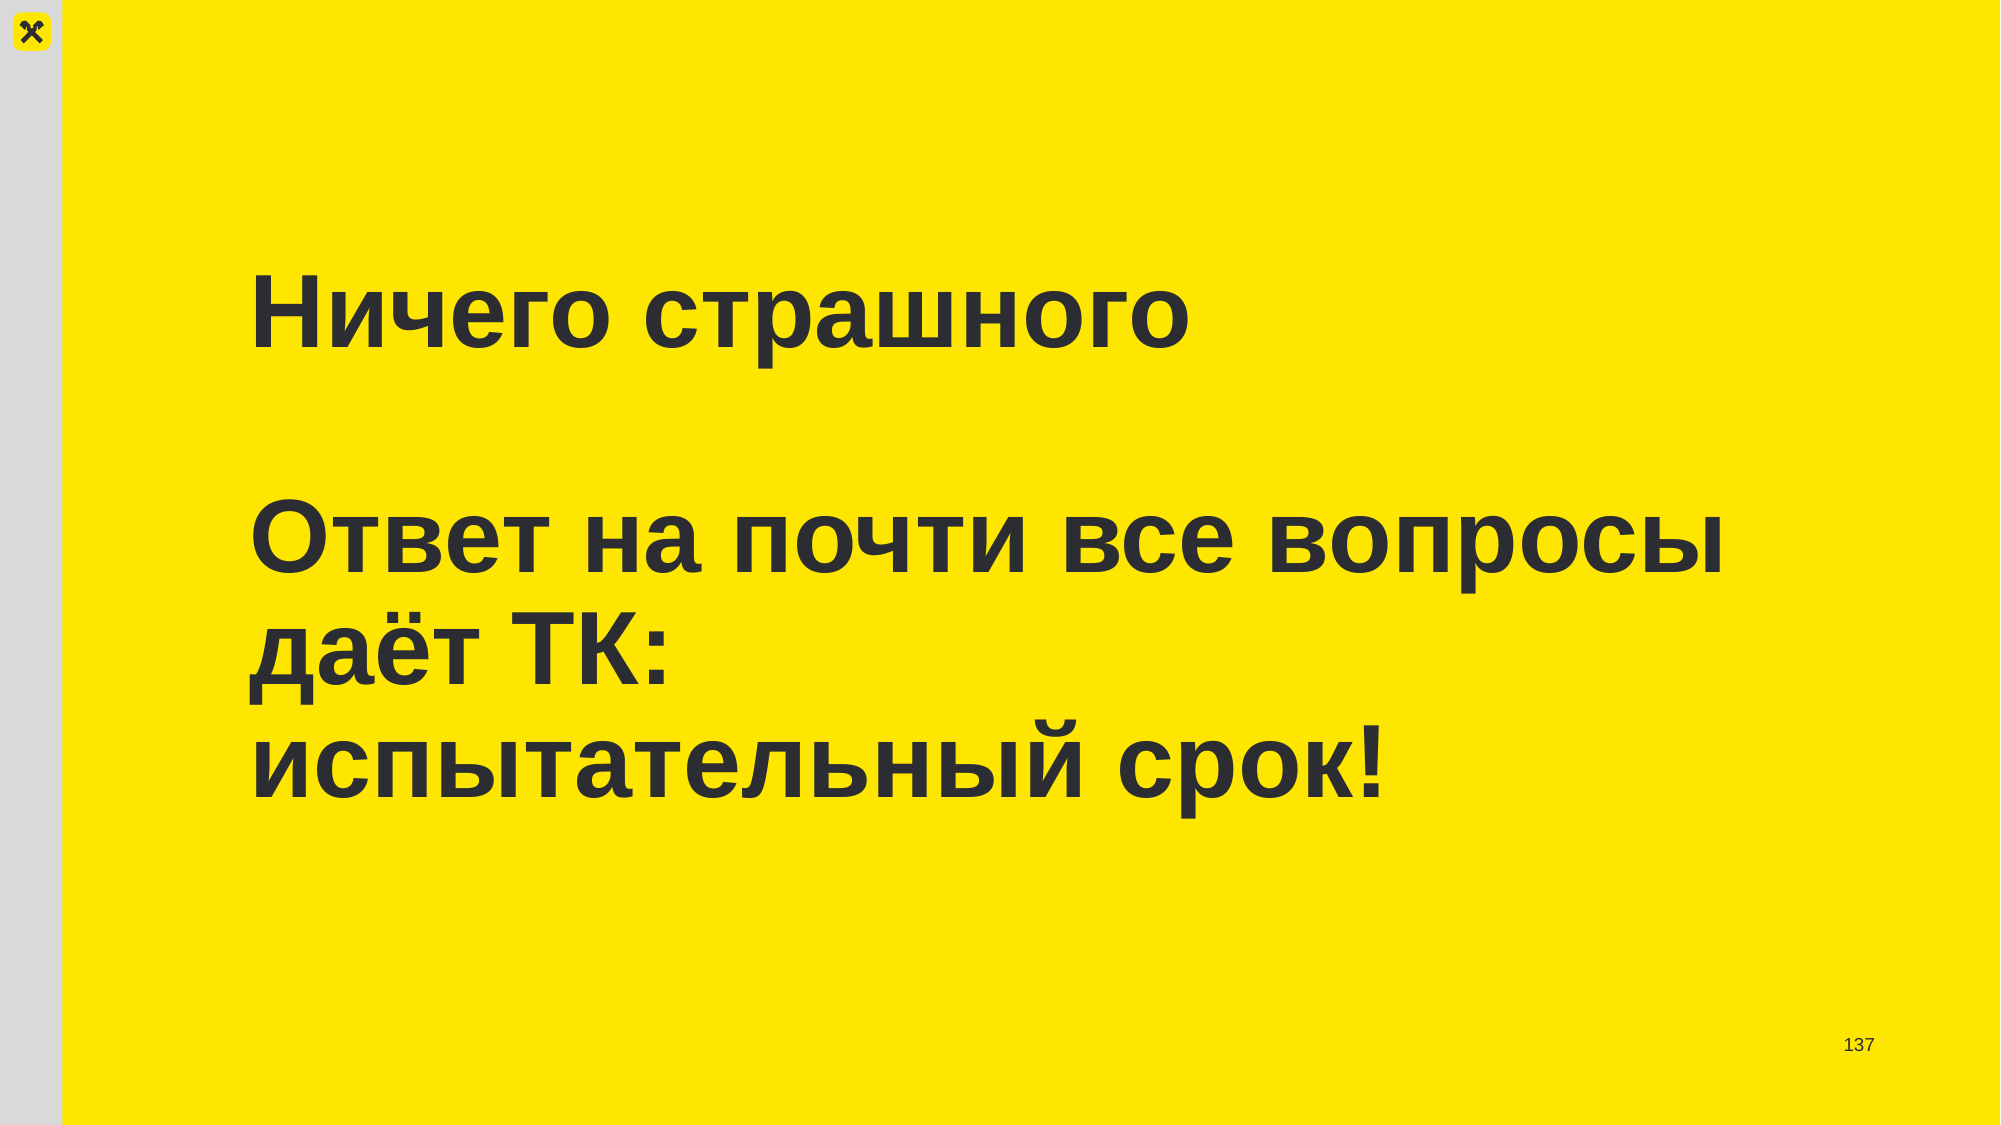

# Ничего страшного Ответ на почти все вопросы даёт ТК: испытательный срок!
137